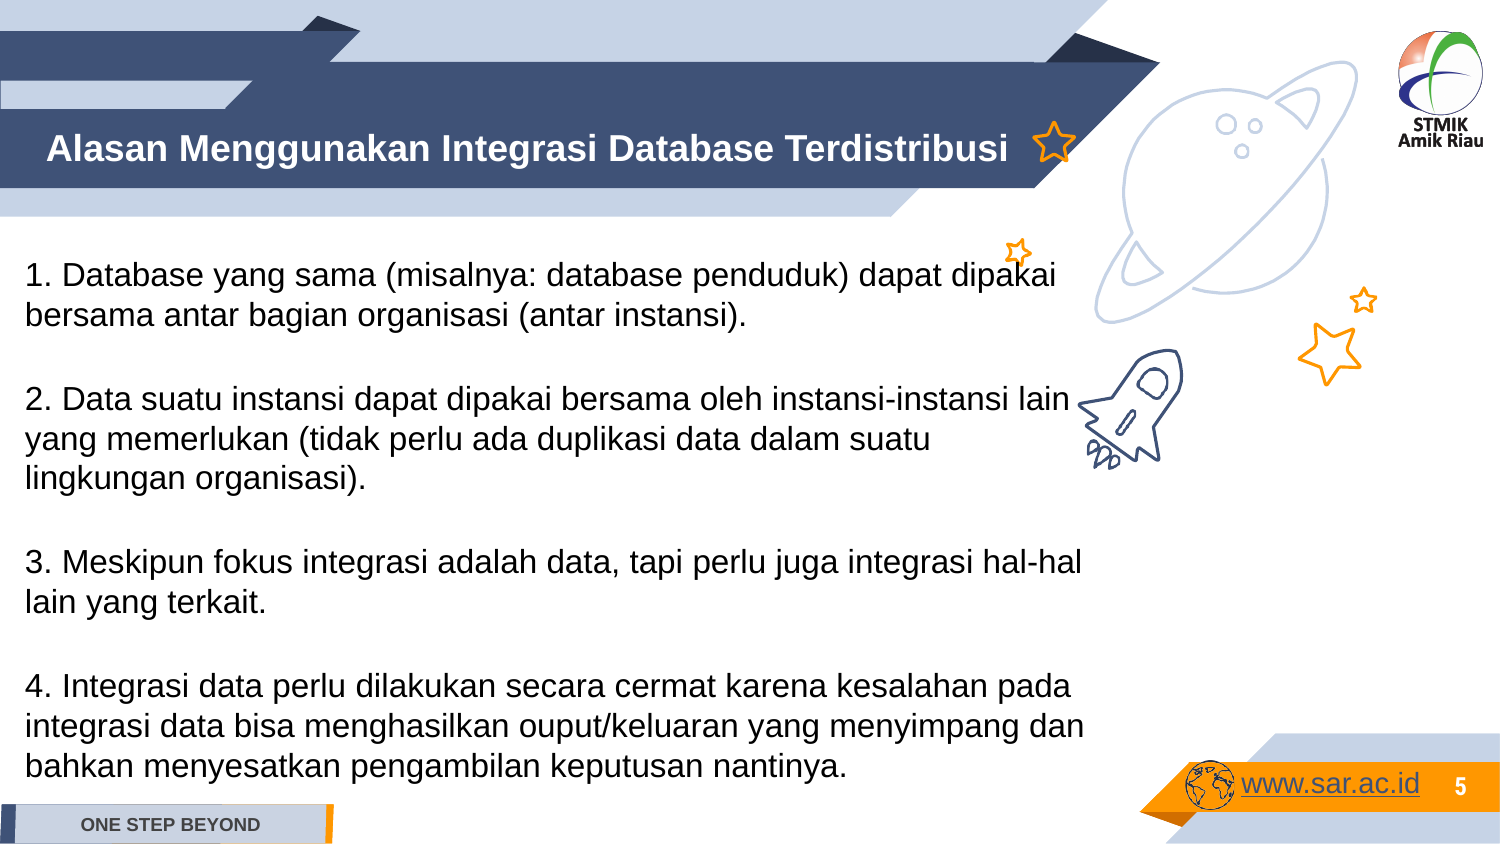

Alasan Menggunakan Integrasi Database Terdistribusi

1. Database yang sama (misalnya: database penduduk) dapat dipakai bersama antar bagian organisasi (antar instansi).

2. Data suatu instansi dapat dipakai bersama oleh instansi-instansi lain yang memerlukan (tidak perlu ada duplikasi data dalam suatu lingkungan organisasi).

3. Meskipun fokus integrasi adalah data, tapi perlu juga integrasi hal-hal lain yang terkait.

4. Integrasi data perlu dilakukan secara cermat karena kesalahan pada integrasi data bisa menghasilkan ouput/keluaran yang menyimpang dan bahkan menyesatkan pengambilan keputusan nantinya.

www.sar.ac.id
5

ONE STEP BEYOND